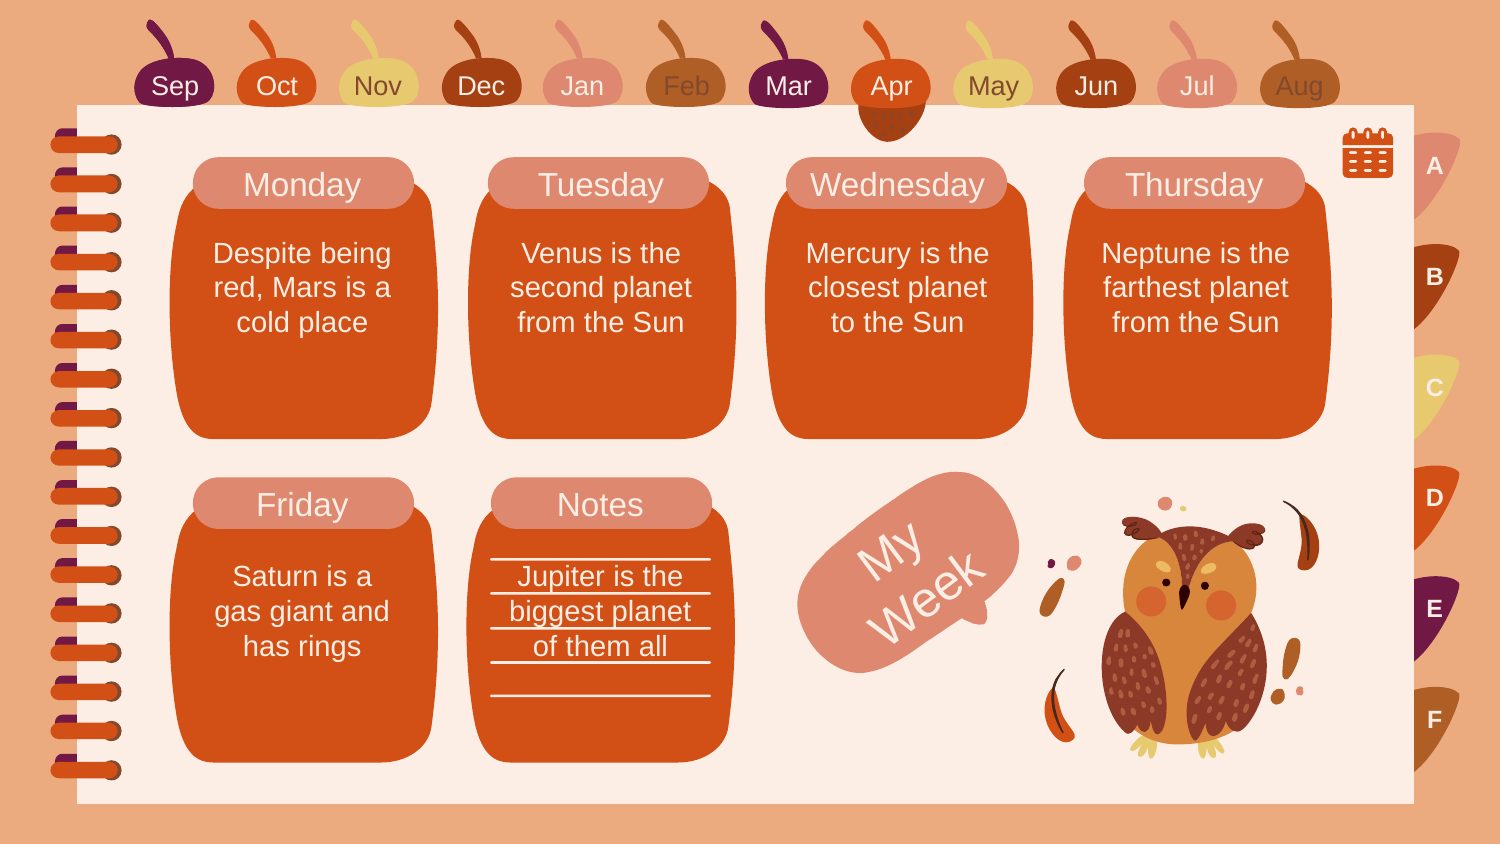

Sep
Oct
Nov
Dec
Jan
Feb
Mar
Apr
May
Jun
Jul
Aug

Sep

A
Monday
Tuesday
Wednesday
Thursday
Despite being red, Mars is a cold place
Venus is the second planet from the Sun
Mercury is the closest planet to the Sun
Neptune is the farthest planet from the Sun
B
C
D
Friday
Notes

# My Week
Saturn is a gas giant and has rings
Jupiter is the biggest planet of them all

E
F